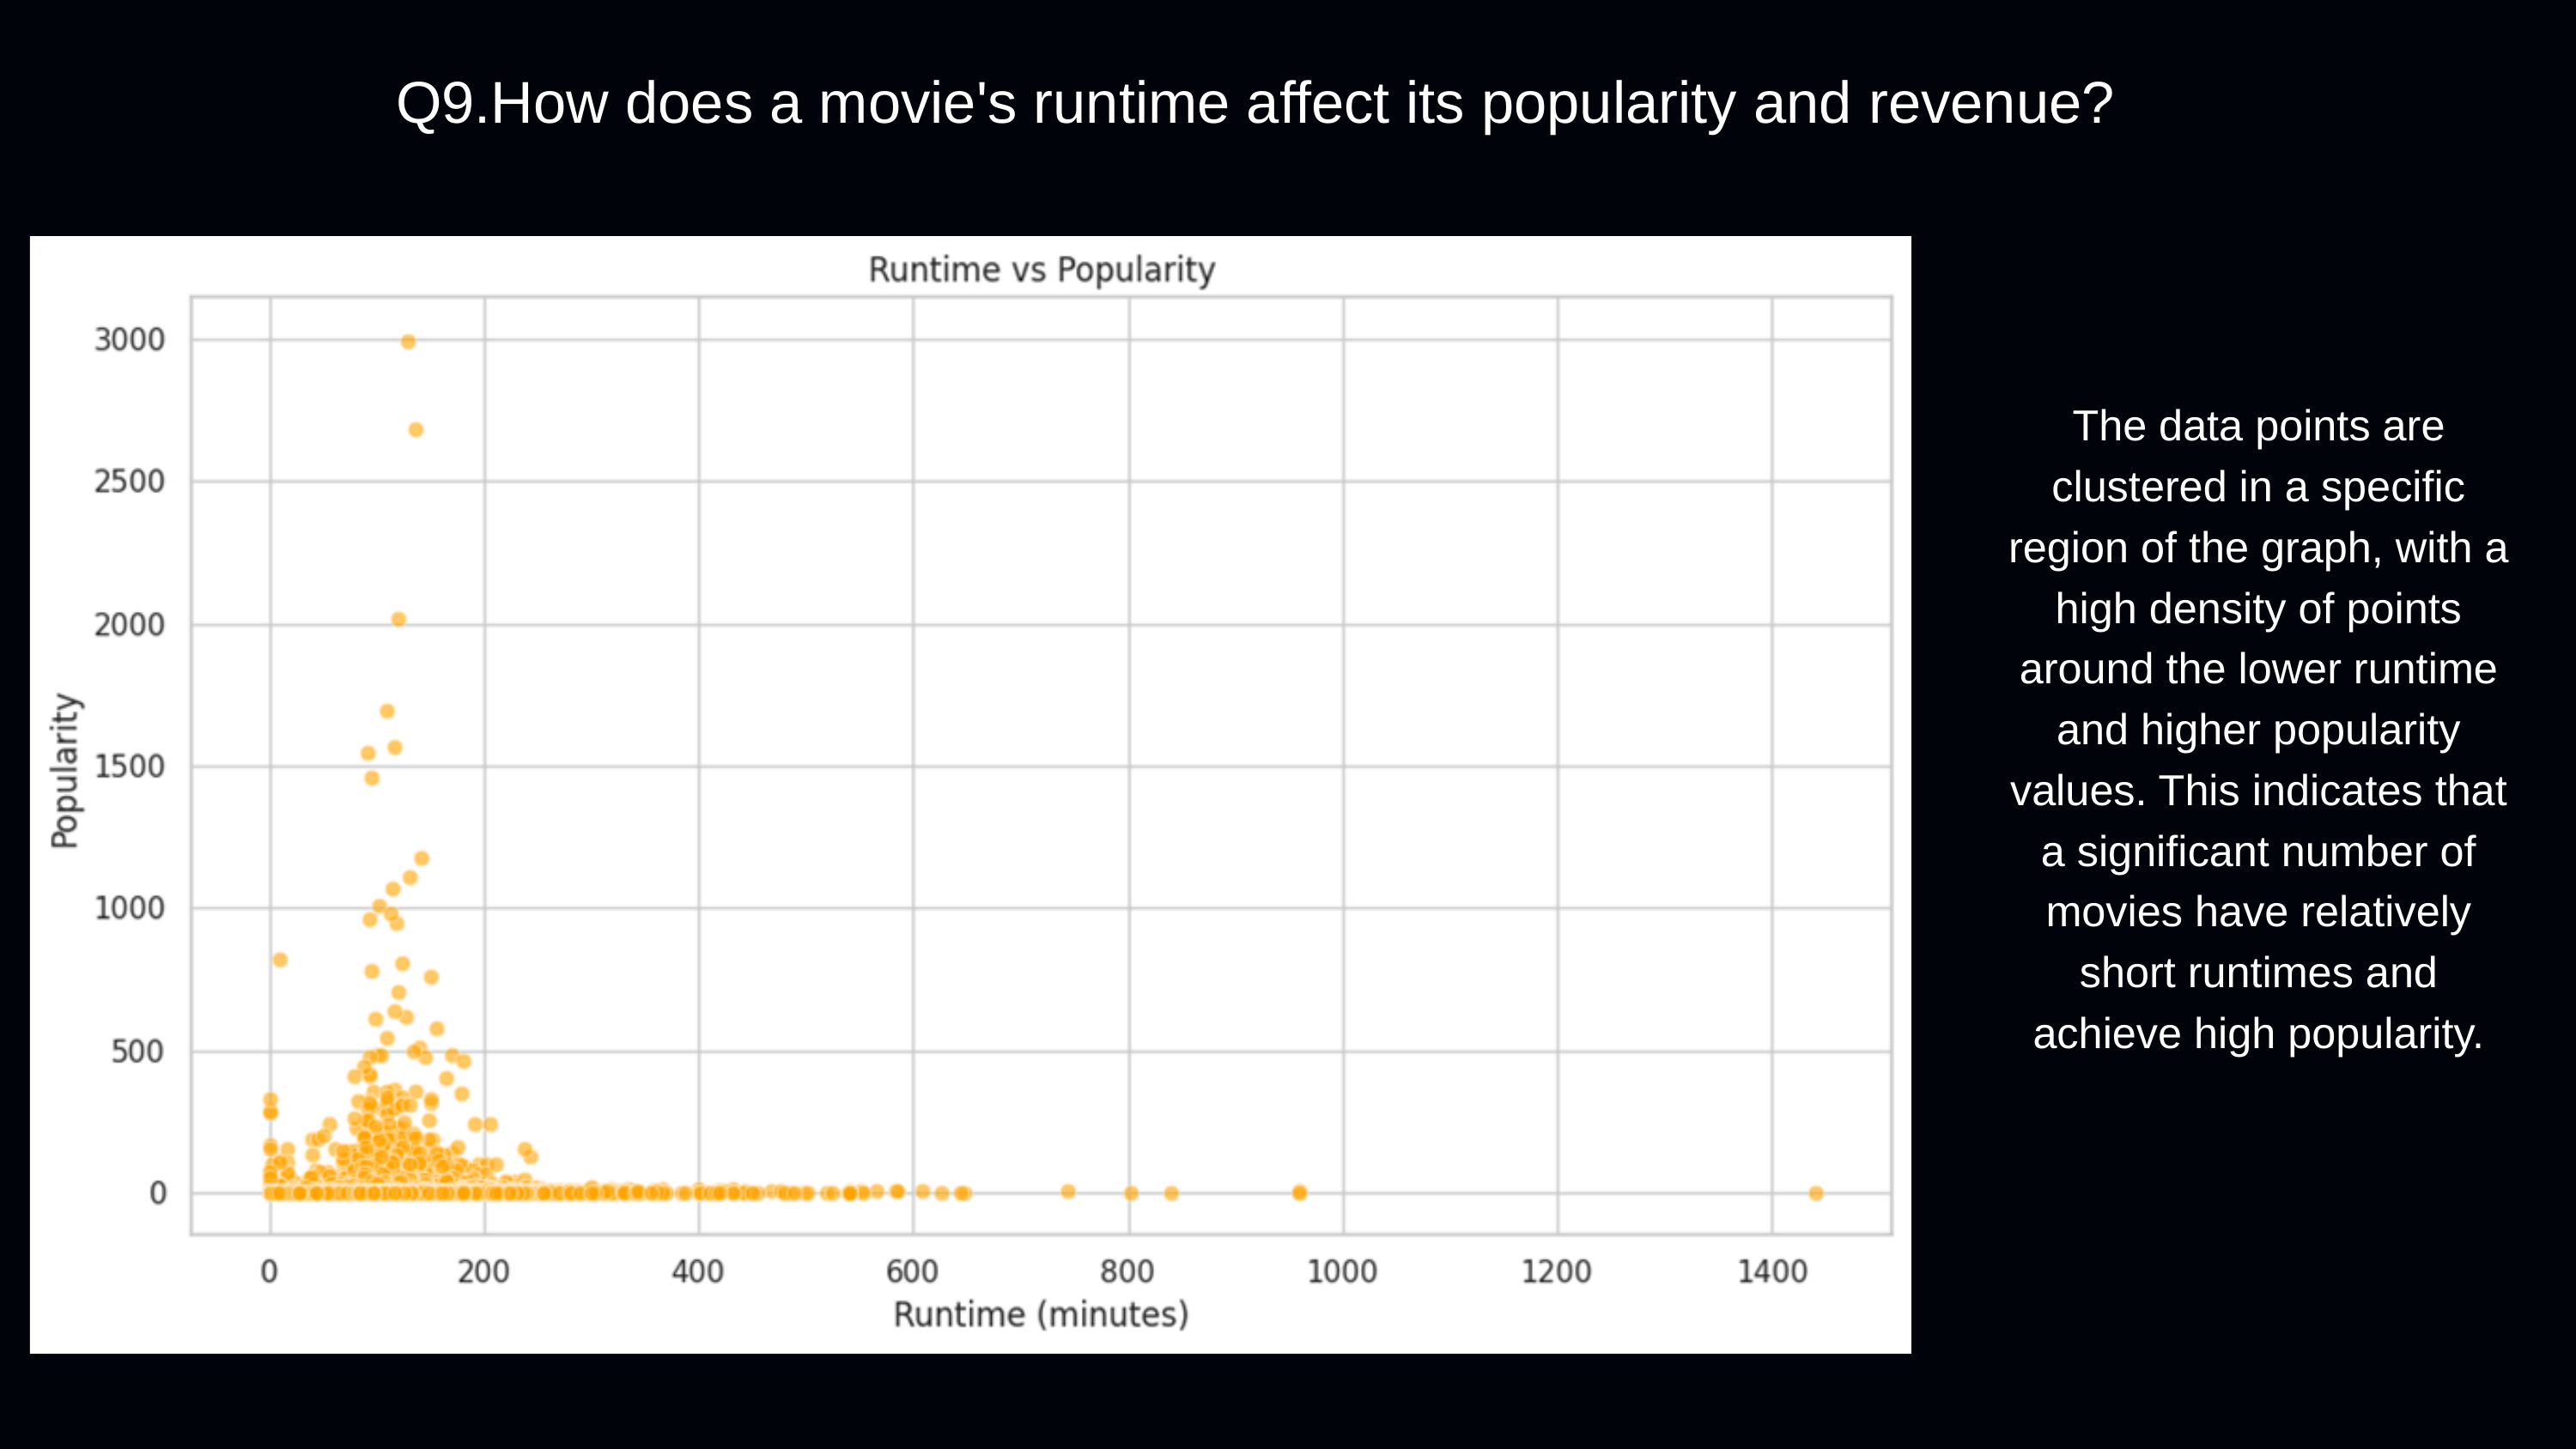

Q9.How does a movie's runtime affect its popularity and revenue?

The data points are clustered in a specific region of the graph, with a high density of points around the lower runtime and higher popularity values. This indicates that a significant number of movies have relatively short runtimes and achieve high popularity.